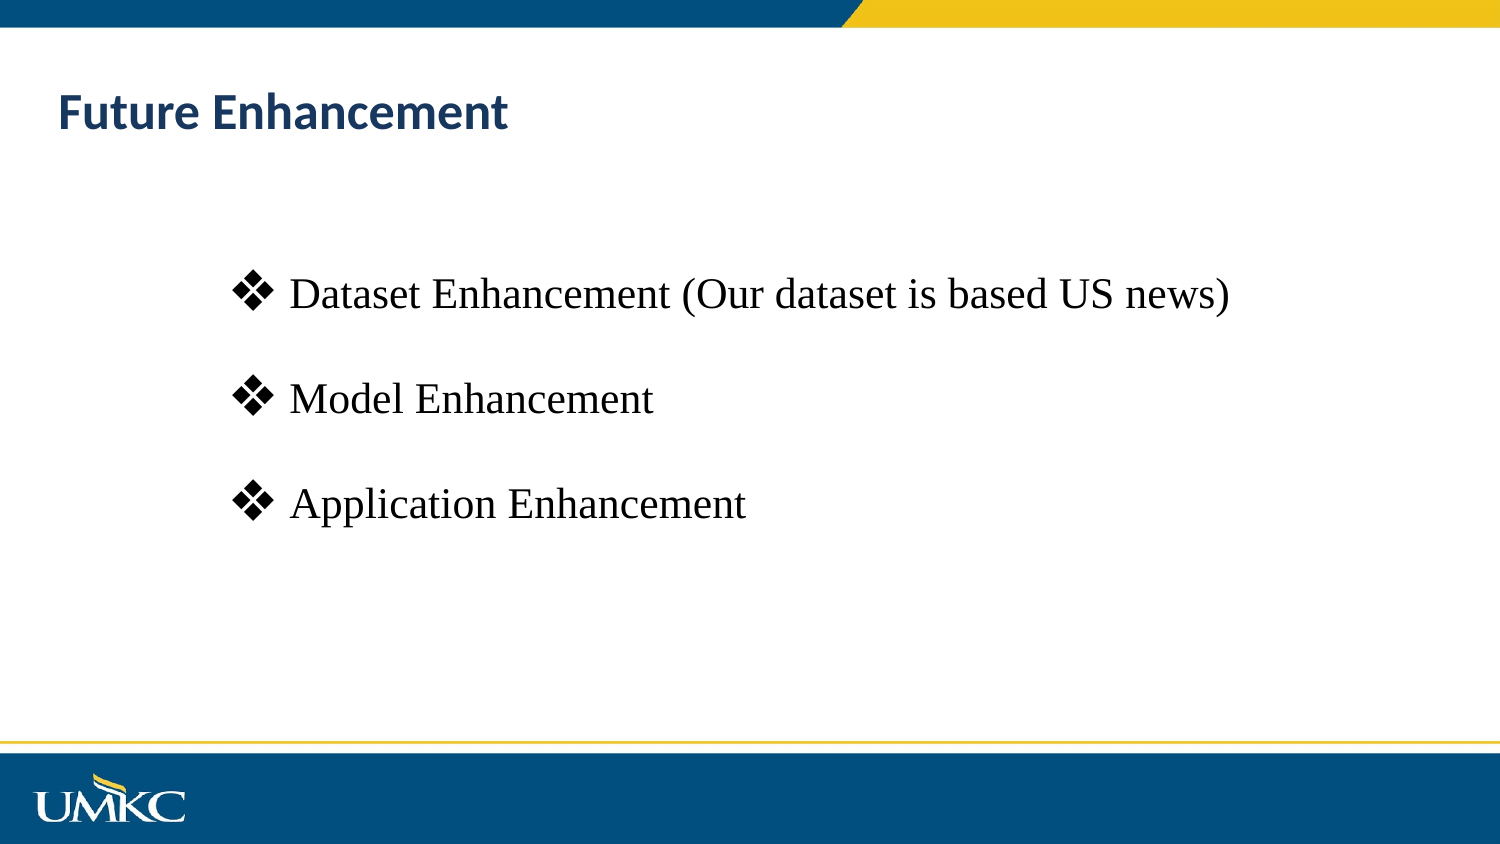

Future Enhancement

Dataset Enhancement (Our dataset is based US news)
Model Enhancement
Application Enhancement